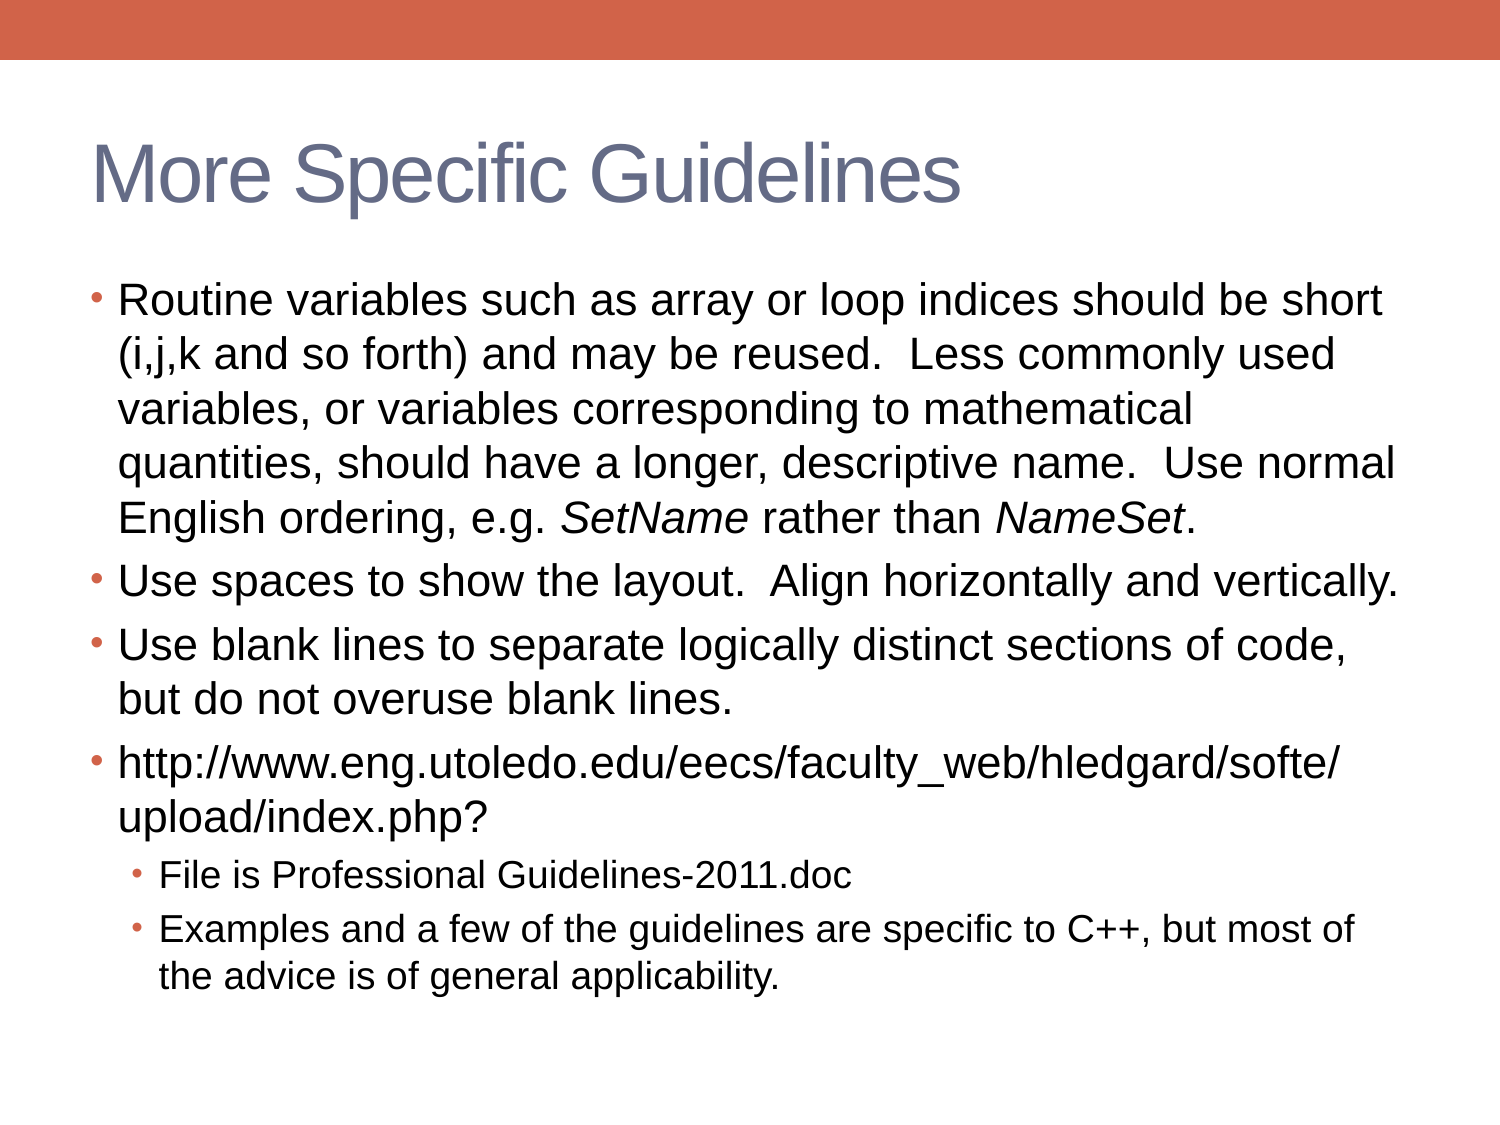

# More Specific Guidelines
Routine variables such as array or loop indices should be short (i,j,k and so forth) and may be reused.  Less commonly used variables, or variables corresponding to mathematical quantities, should have a longer, descriptive name.  Use normal English ordering, e.g. SetName rather than NameSet.
Use spaces to show the layout.  Align horizontally and vertically.
Use blank lines to separate logically distinct sections of code, but do not overuse blank lines.
http://www.eng.utoledo.edu/eecs/faculty_web/hledgard/softe/upload/index.php?
File is Professional Guidelines-2011.doc
Examples and a few of the guidelines are specific to C++, but most of the advice is of general applicability.